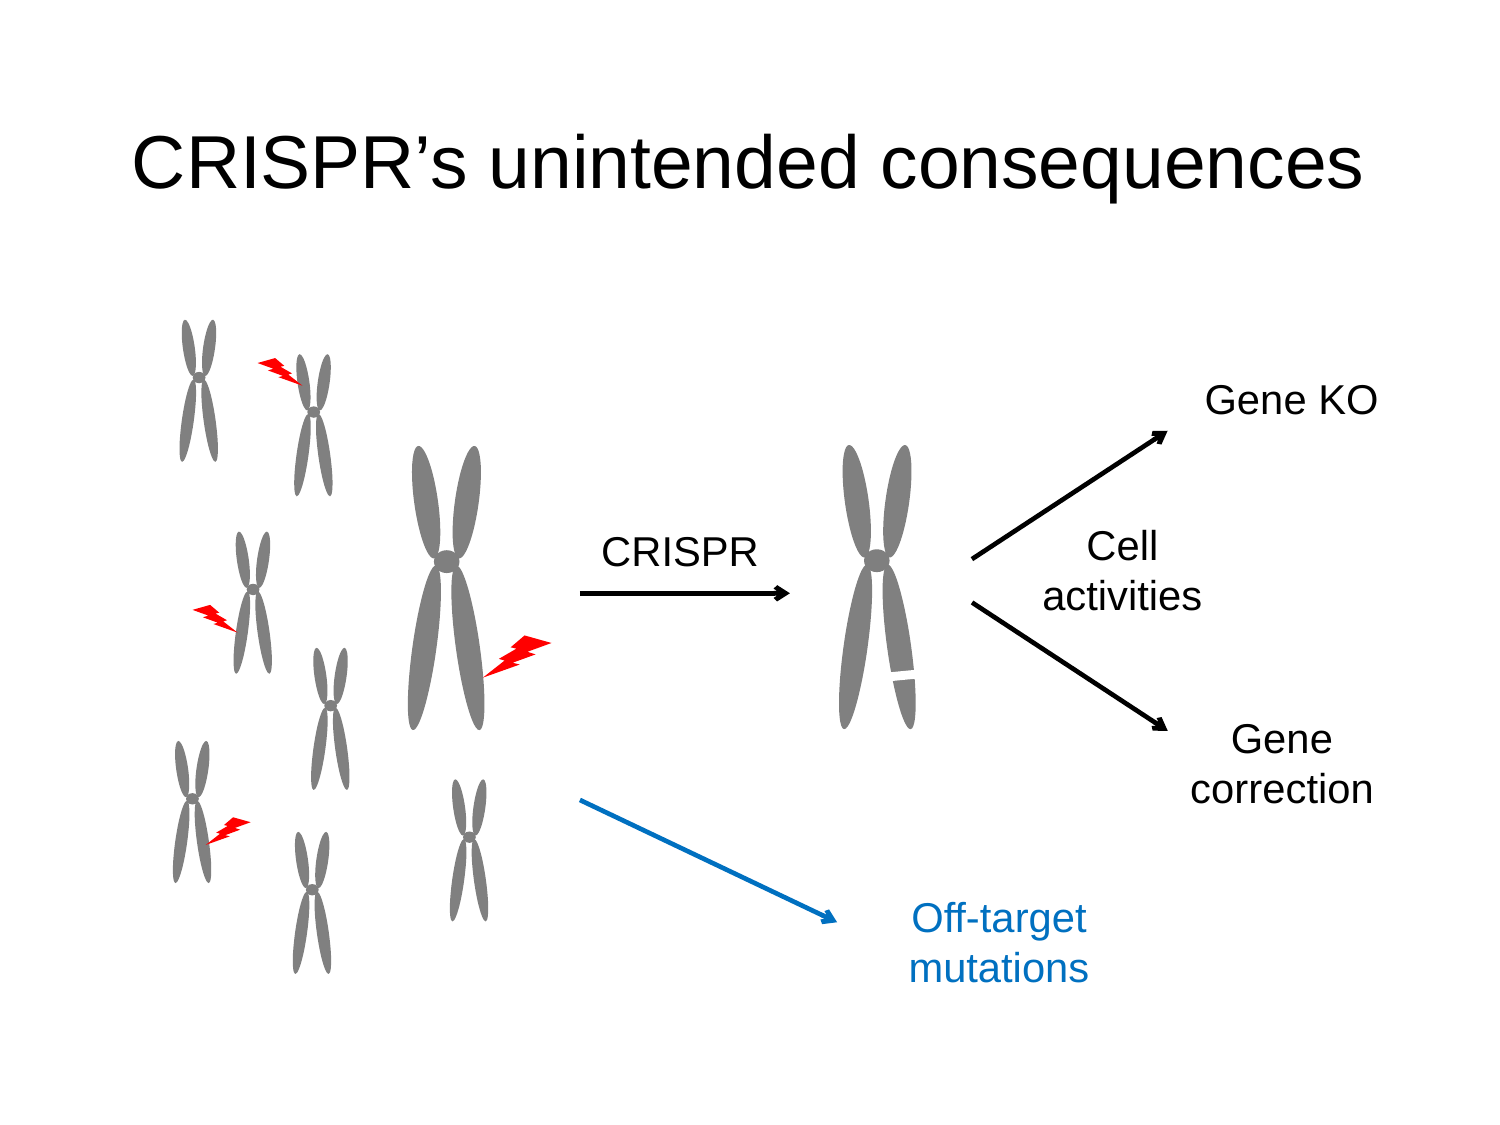

CRISPR’s unintended consequences

Gene KO

Cell activities
CRISPR

Gene correction

Off-target mutations